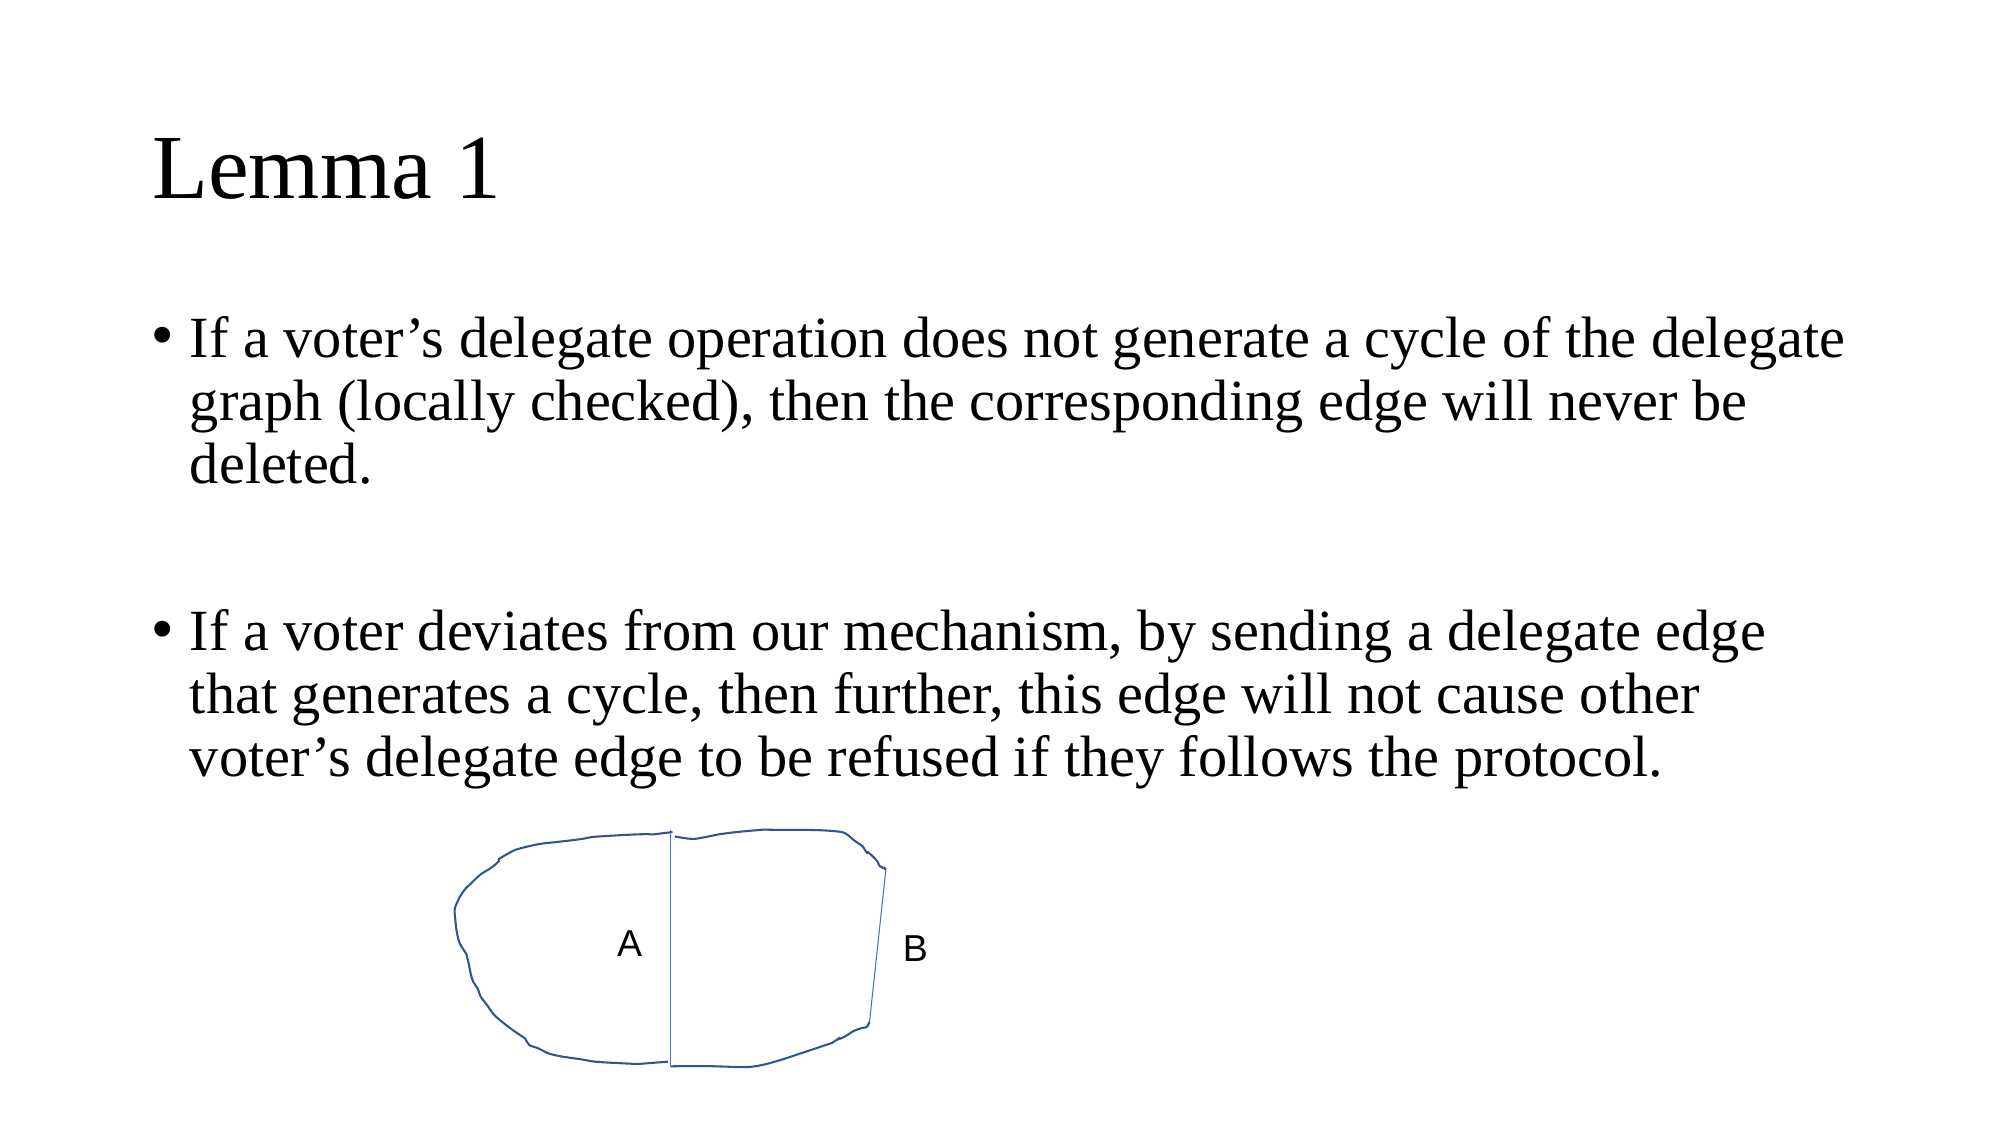

# Lemma 1
If a voter’s delegate operation does not generate a cycle of the delegate graph (locally checked), then the corresponding edge will never be deleted.

If a voter deviates from our mechanism, by sending a delegate edge that generates a cycle, then further, this edge will not cause other voter’s delegate edge to be refused if they follows the protocol.

A
B